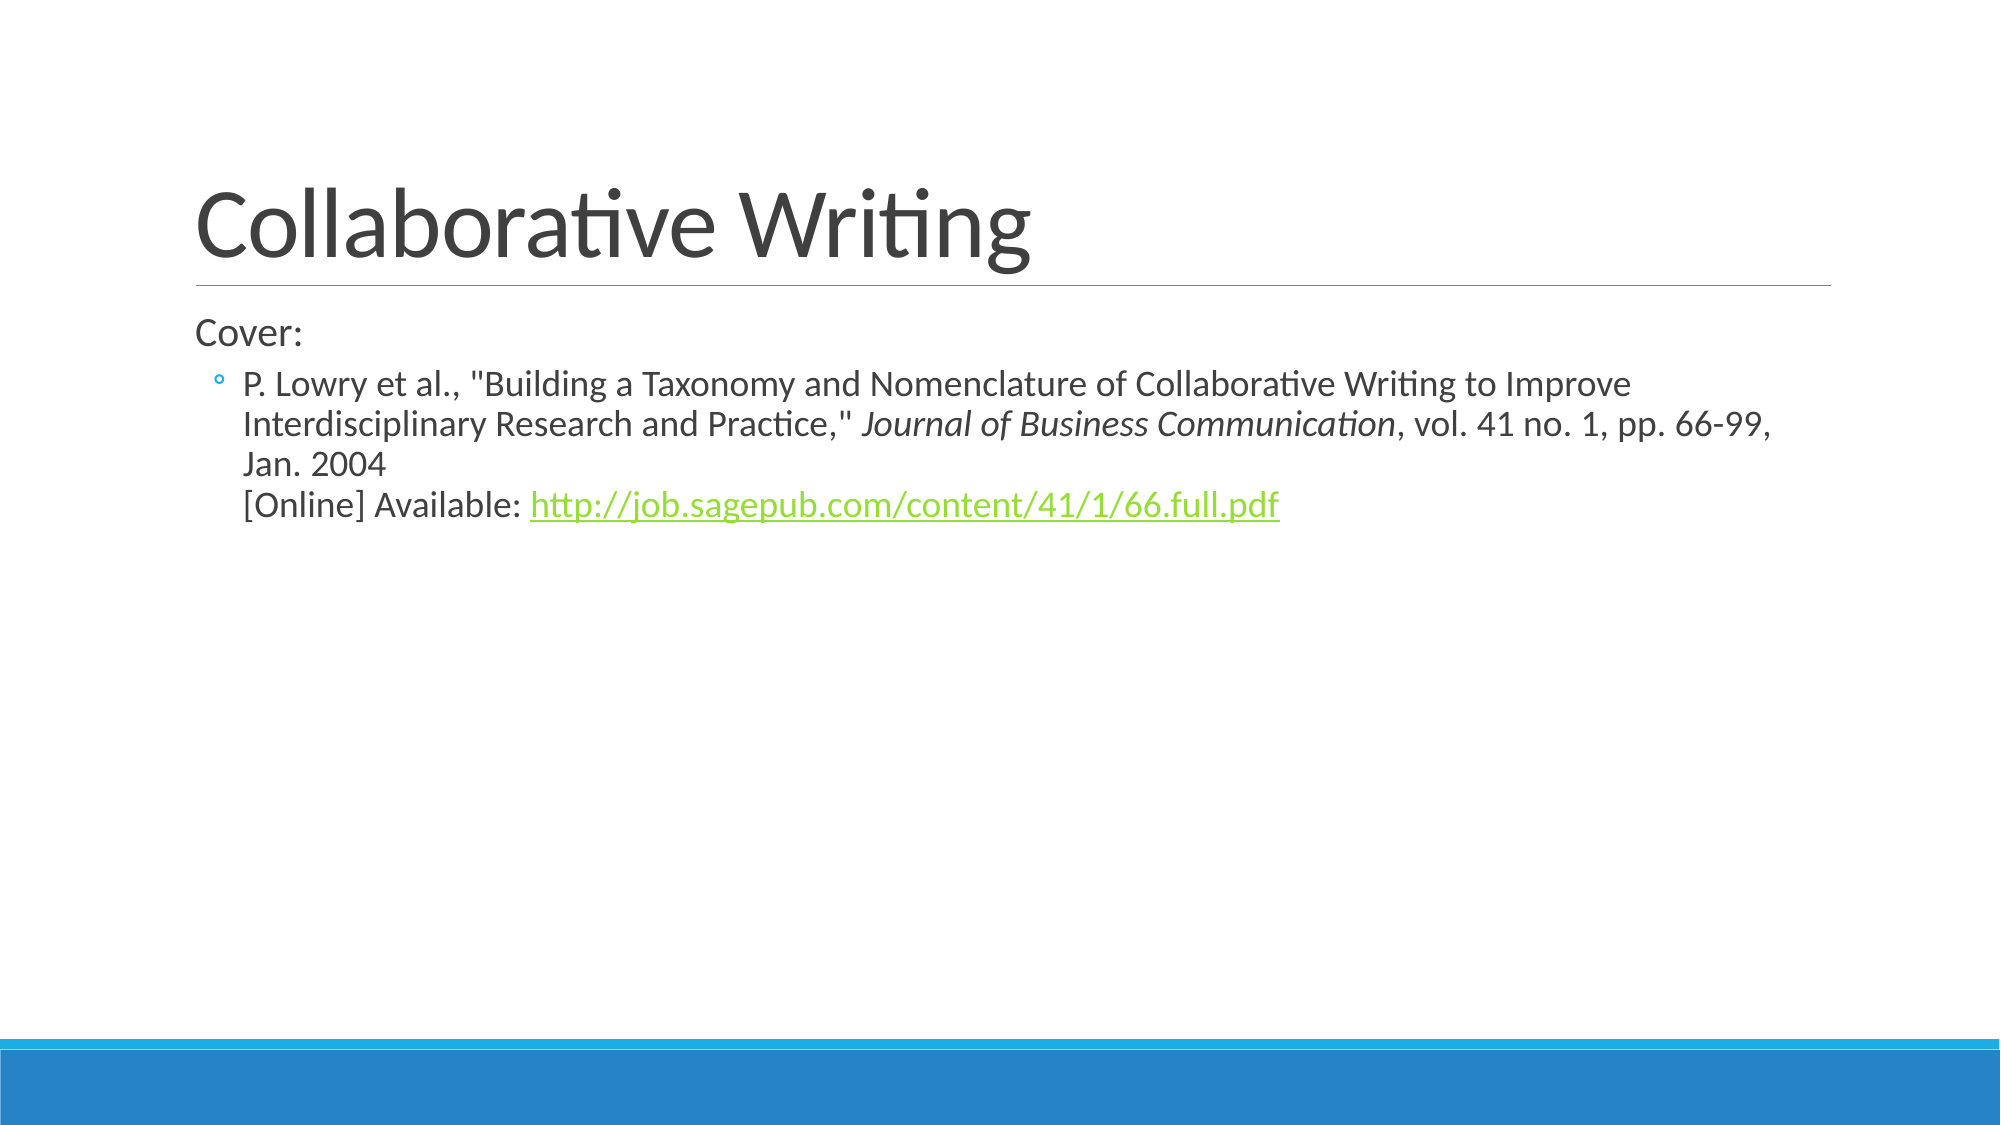

# Collaborative Writing
Cover:
P. Lowry et al., "Building a Taxonomy and Nomenclature of Collaborative Writing to Improve Interdisciplinary Research and Practice," Journal of Business Communication, vol. 41 no. 1, pp. 66-99, Jan. 2004
[Online] Available: http://job.sagepub.com/content/41/1/66.full.pdf